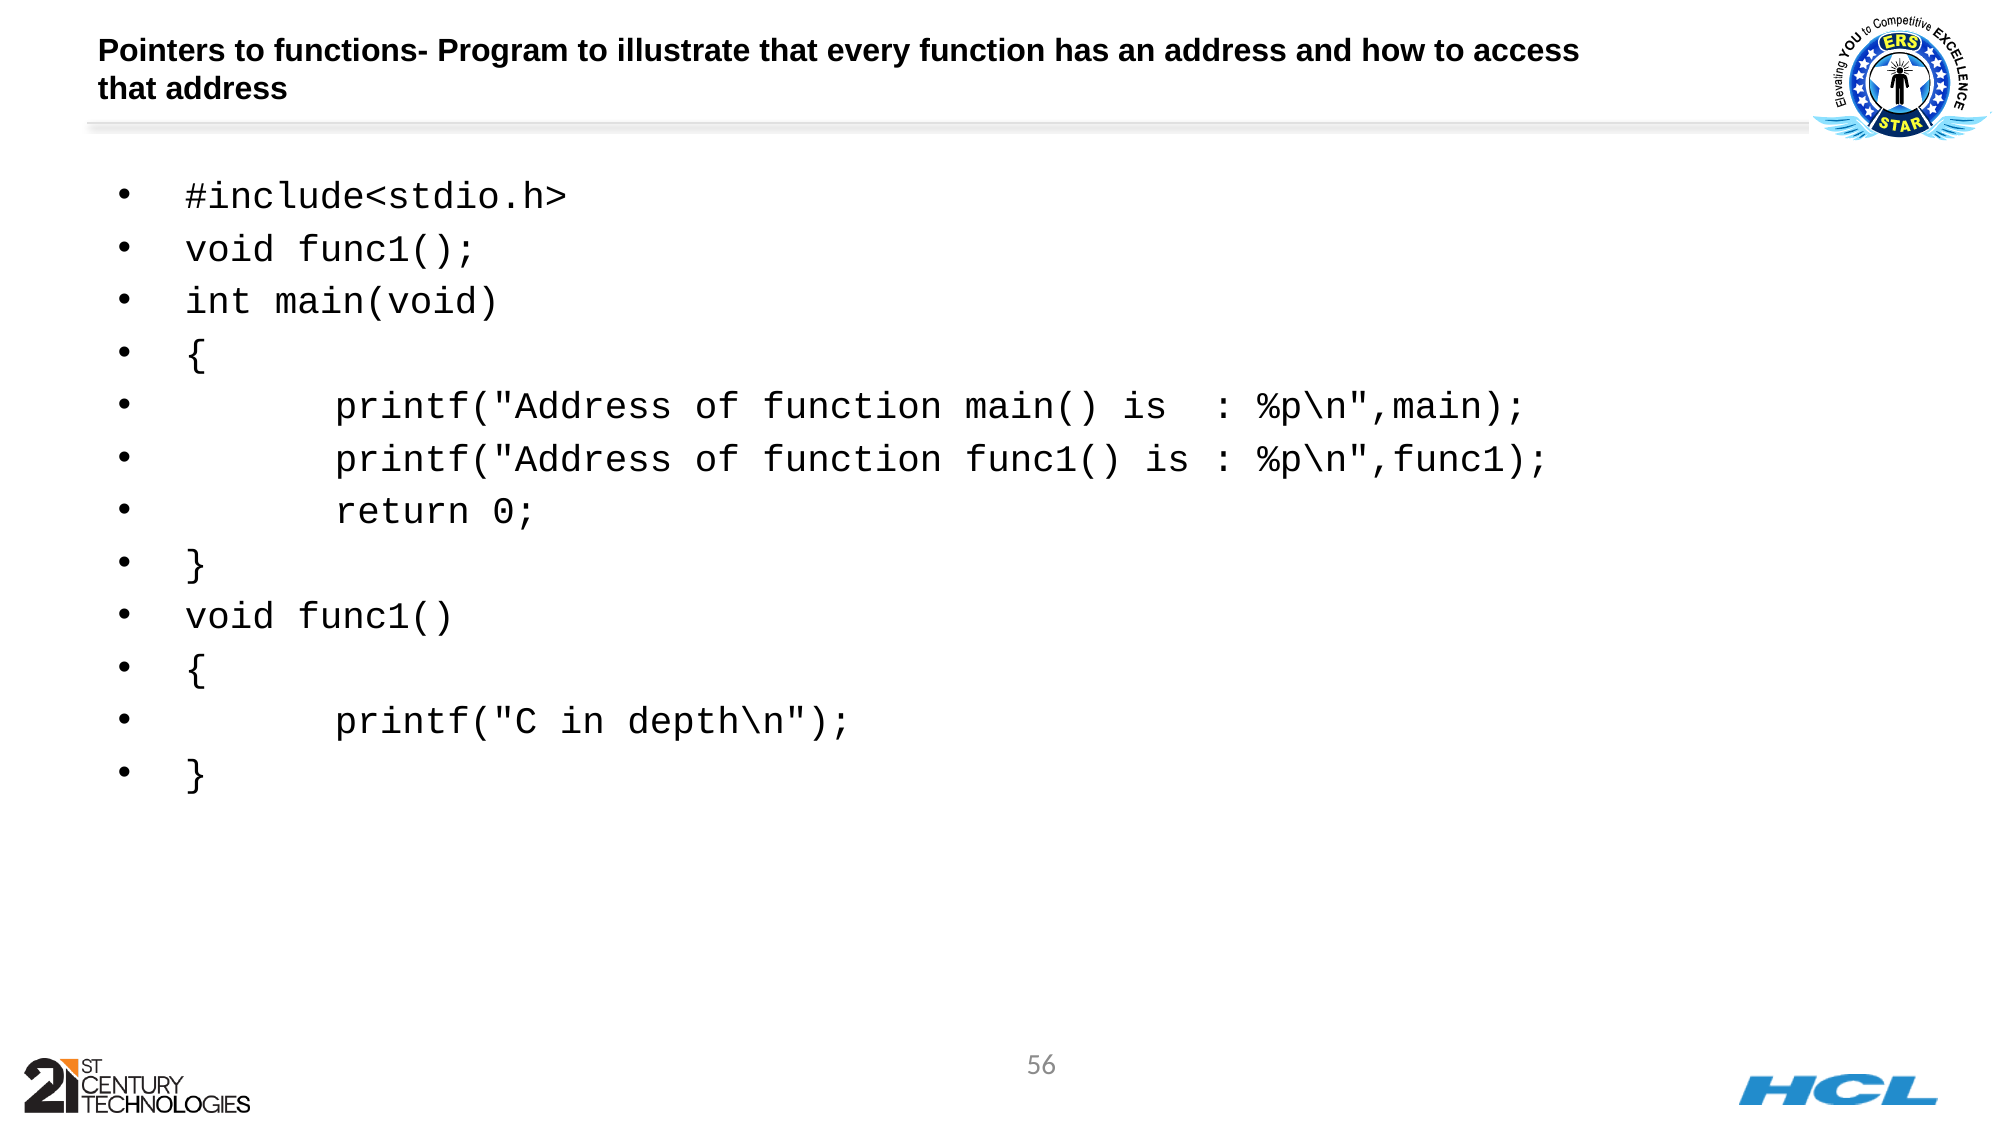

# Pointers to functions- Program to illustrate that every function has an address and how to access that address
#include<stdio.h>
void func1();
int main(void)
{
	printf("Address of function main() is  : %p\n",main);
	printf("Address of function func1() is : %p\n",func1);
	return 0;
}
void func1()
{
	printf("C in depth\n");
}

56